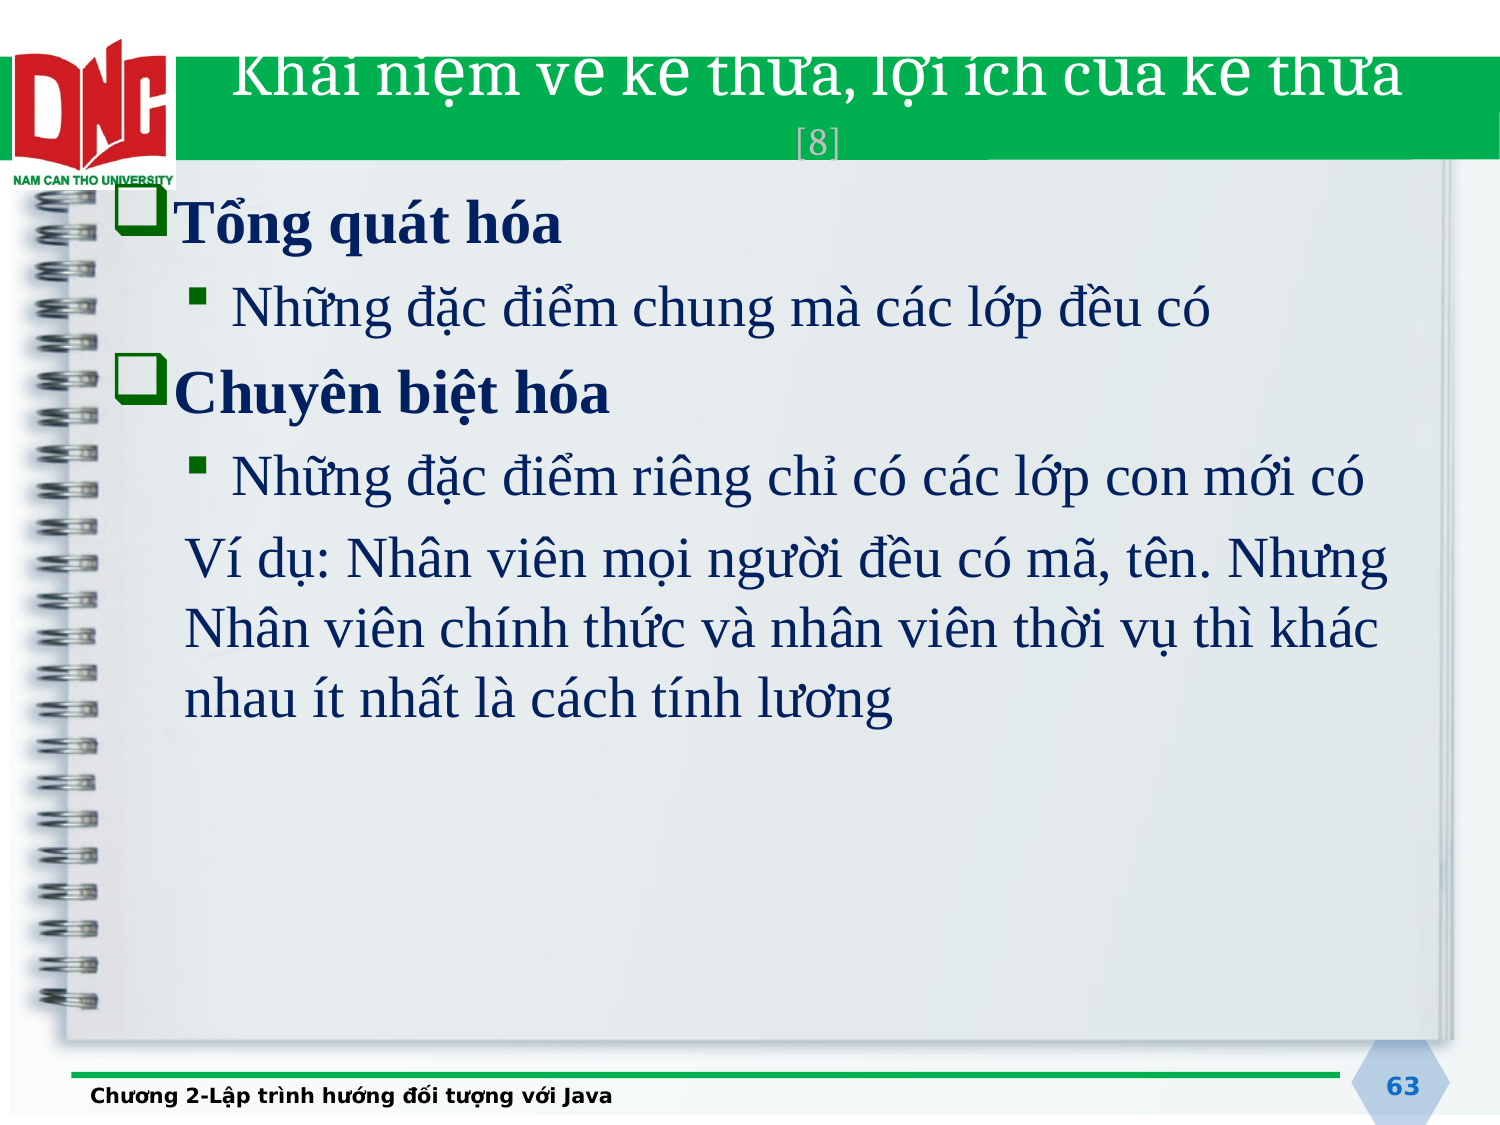

# Khái niệm về kế thừa, lợi ích của kế thừa [8]
Tổng quát hóa
Những đặc điểm chung mà các lớp đều có
Chuyên biệt hóa
Những đặc điểm riêng chỉ có các lớp con mới có
Ví dụ: Nhân viên mọi người đều có mã, tên. Nhưng Nhân viên chính thức và nhân viên thời vụ thì khác nhau ít nhất là cách tính lương
63
Chương 2-Lập trình hướng đối tượng với Java